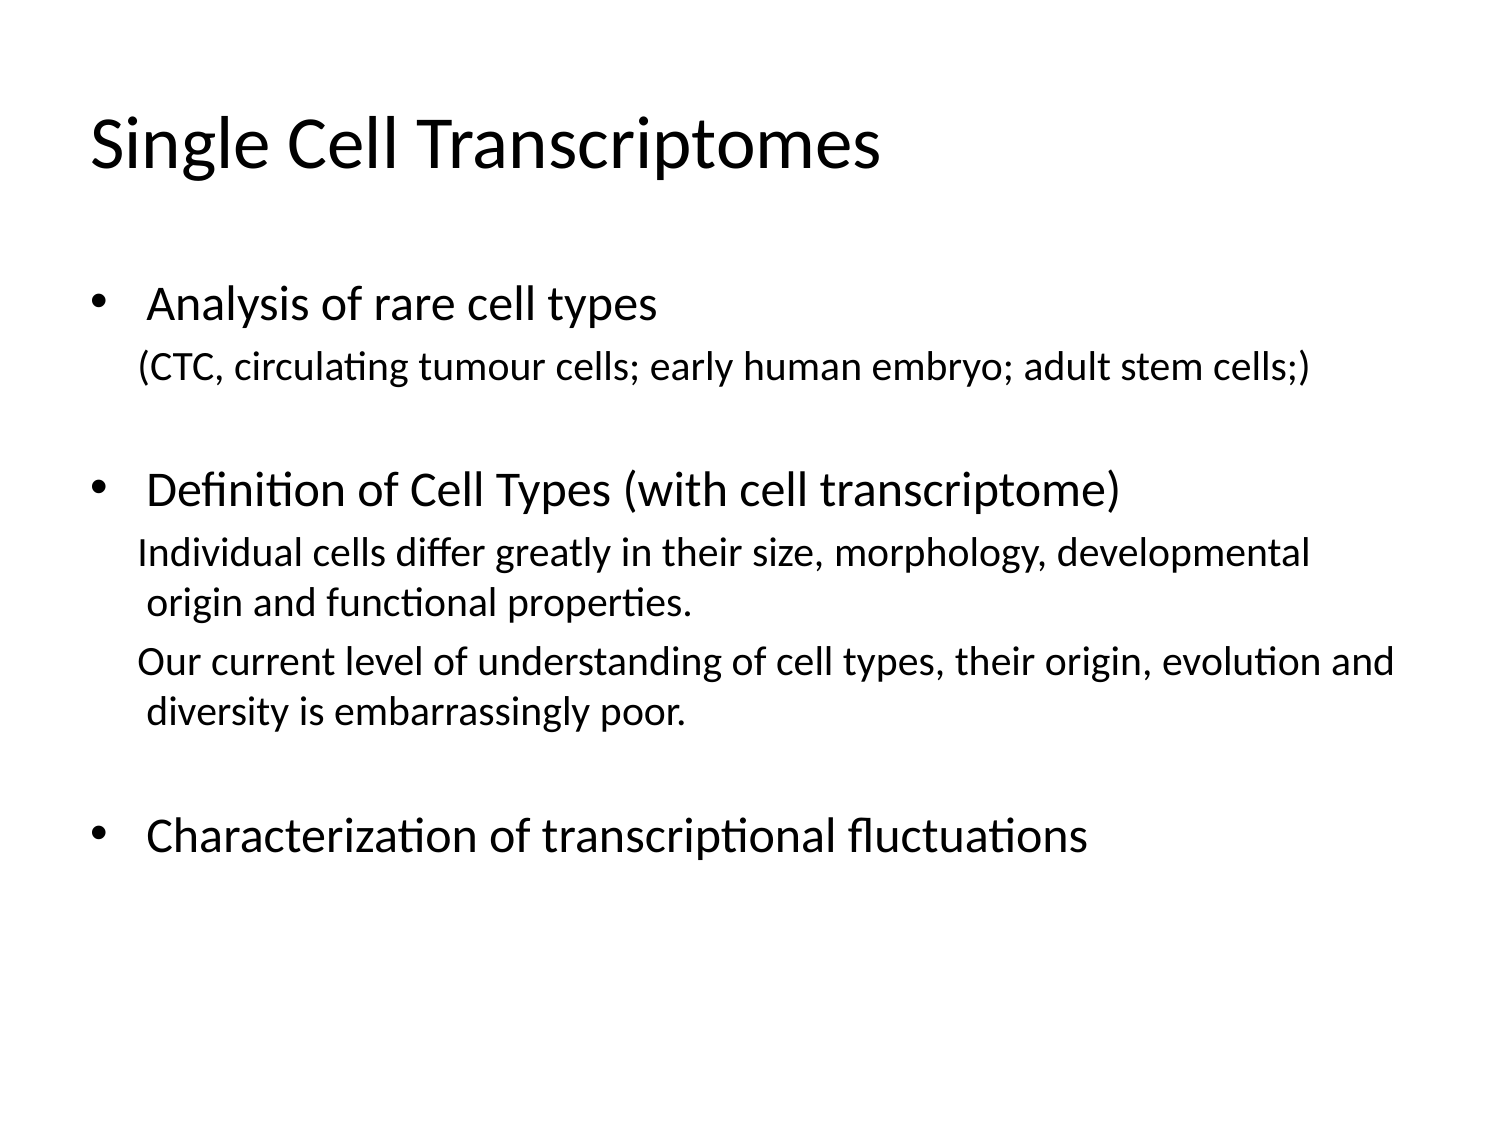

# Single Cell Transcriptomes
Analysis of rare cell types
     (CTC, circulating tumour cells; early human embryo; adult stem cells;)

Definition of Cell Types (with cell transcriptome)
     Individual cells differ greatly in their size, morphology, developmental origin and functional properties.
     Our current level of understanding of cell types, their origin, evolution and diversity is embarrassingly poor.

Characterization of transcriptional fluctuations